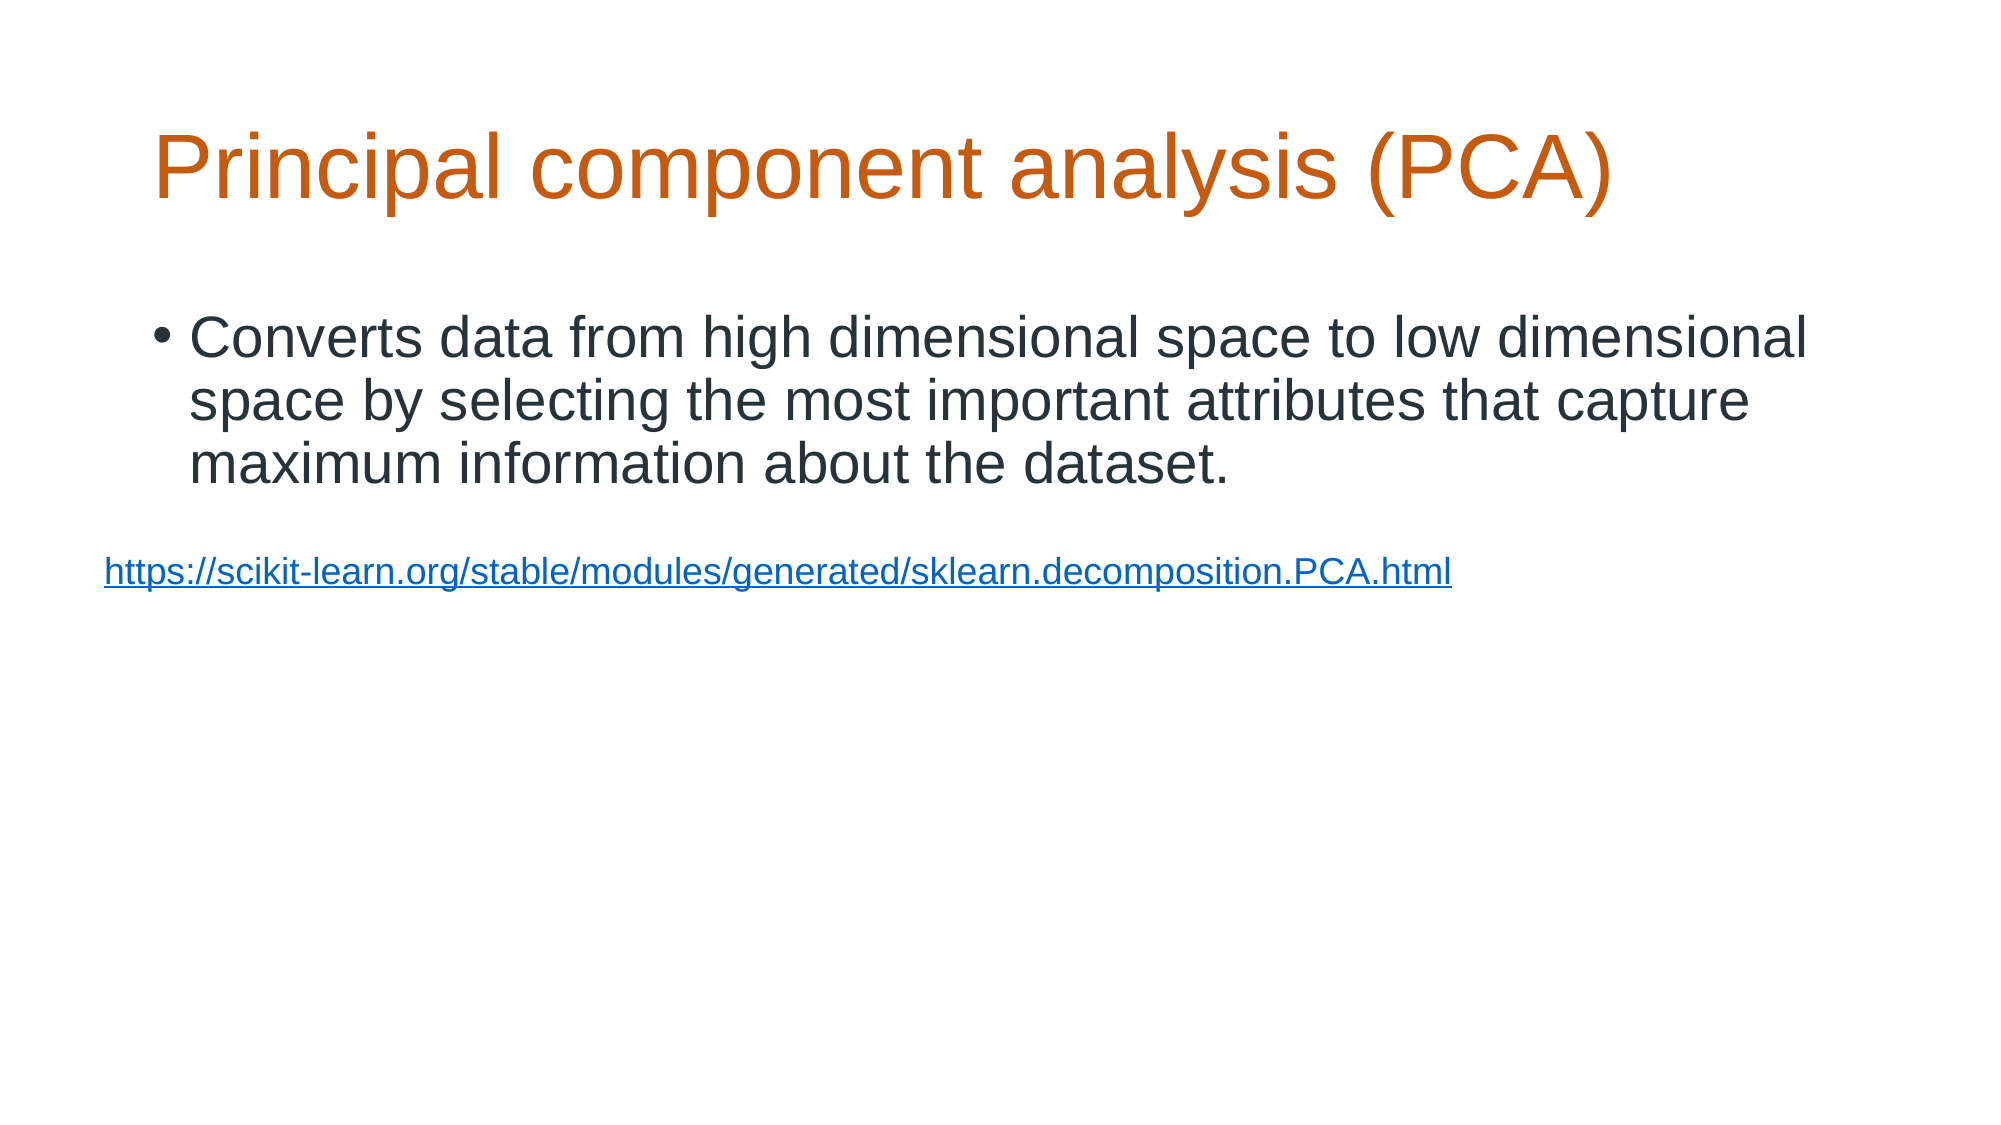

# Principal component analysis (PCA)
Converts data from high dimensional space to low dimensional space by selecting the most important attributes that capture maximum information about the dataset.
https://scikit-learn.org/stable/modules/generated/sklearn.decomposition.PCA.html